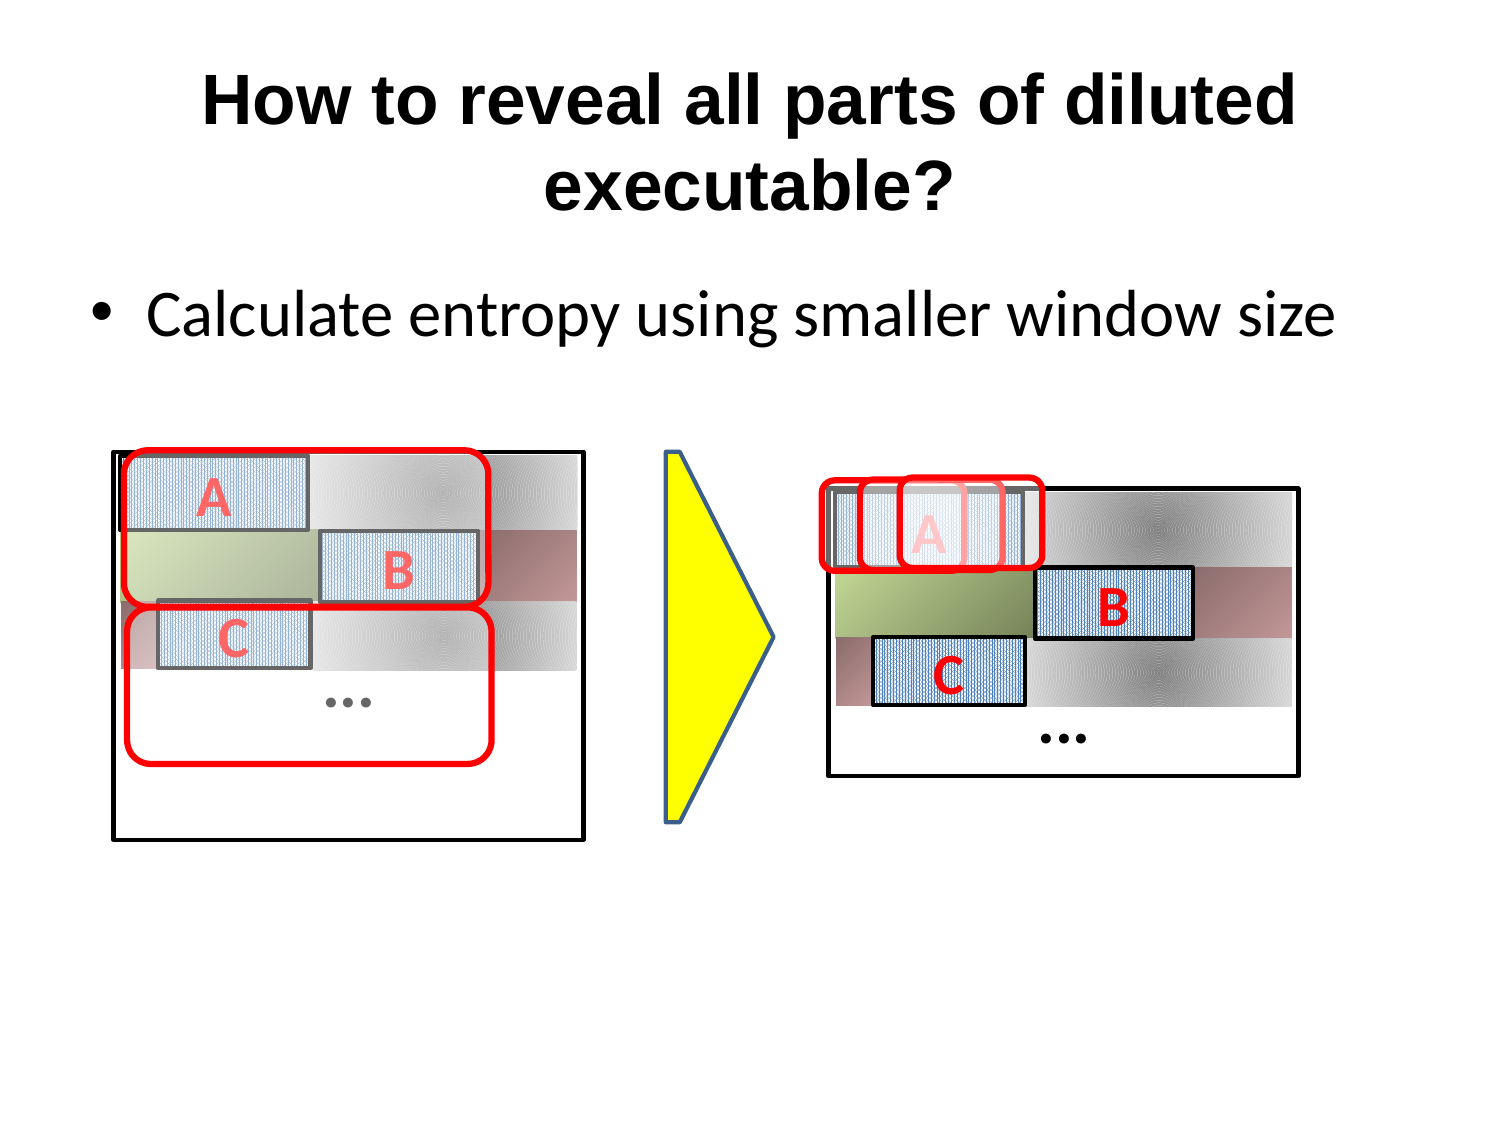

# How to reveal all parts of diluted executable?
Calculate entropy using smaller window size

A

A

B

B
C

...
C

...